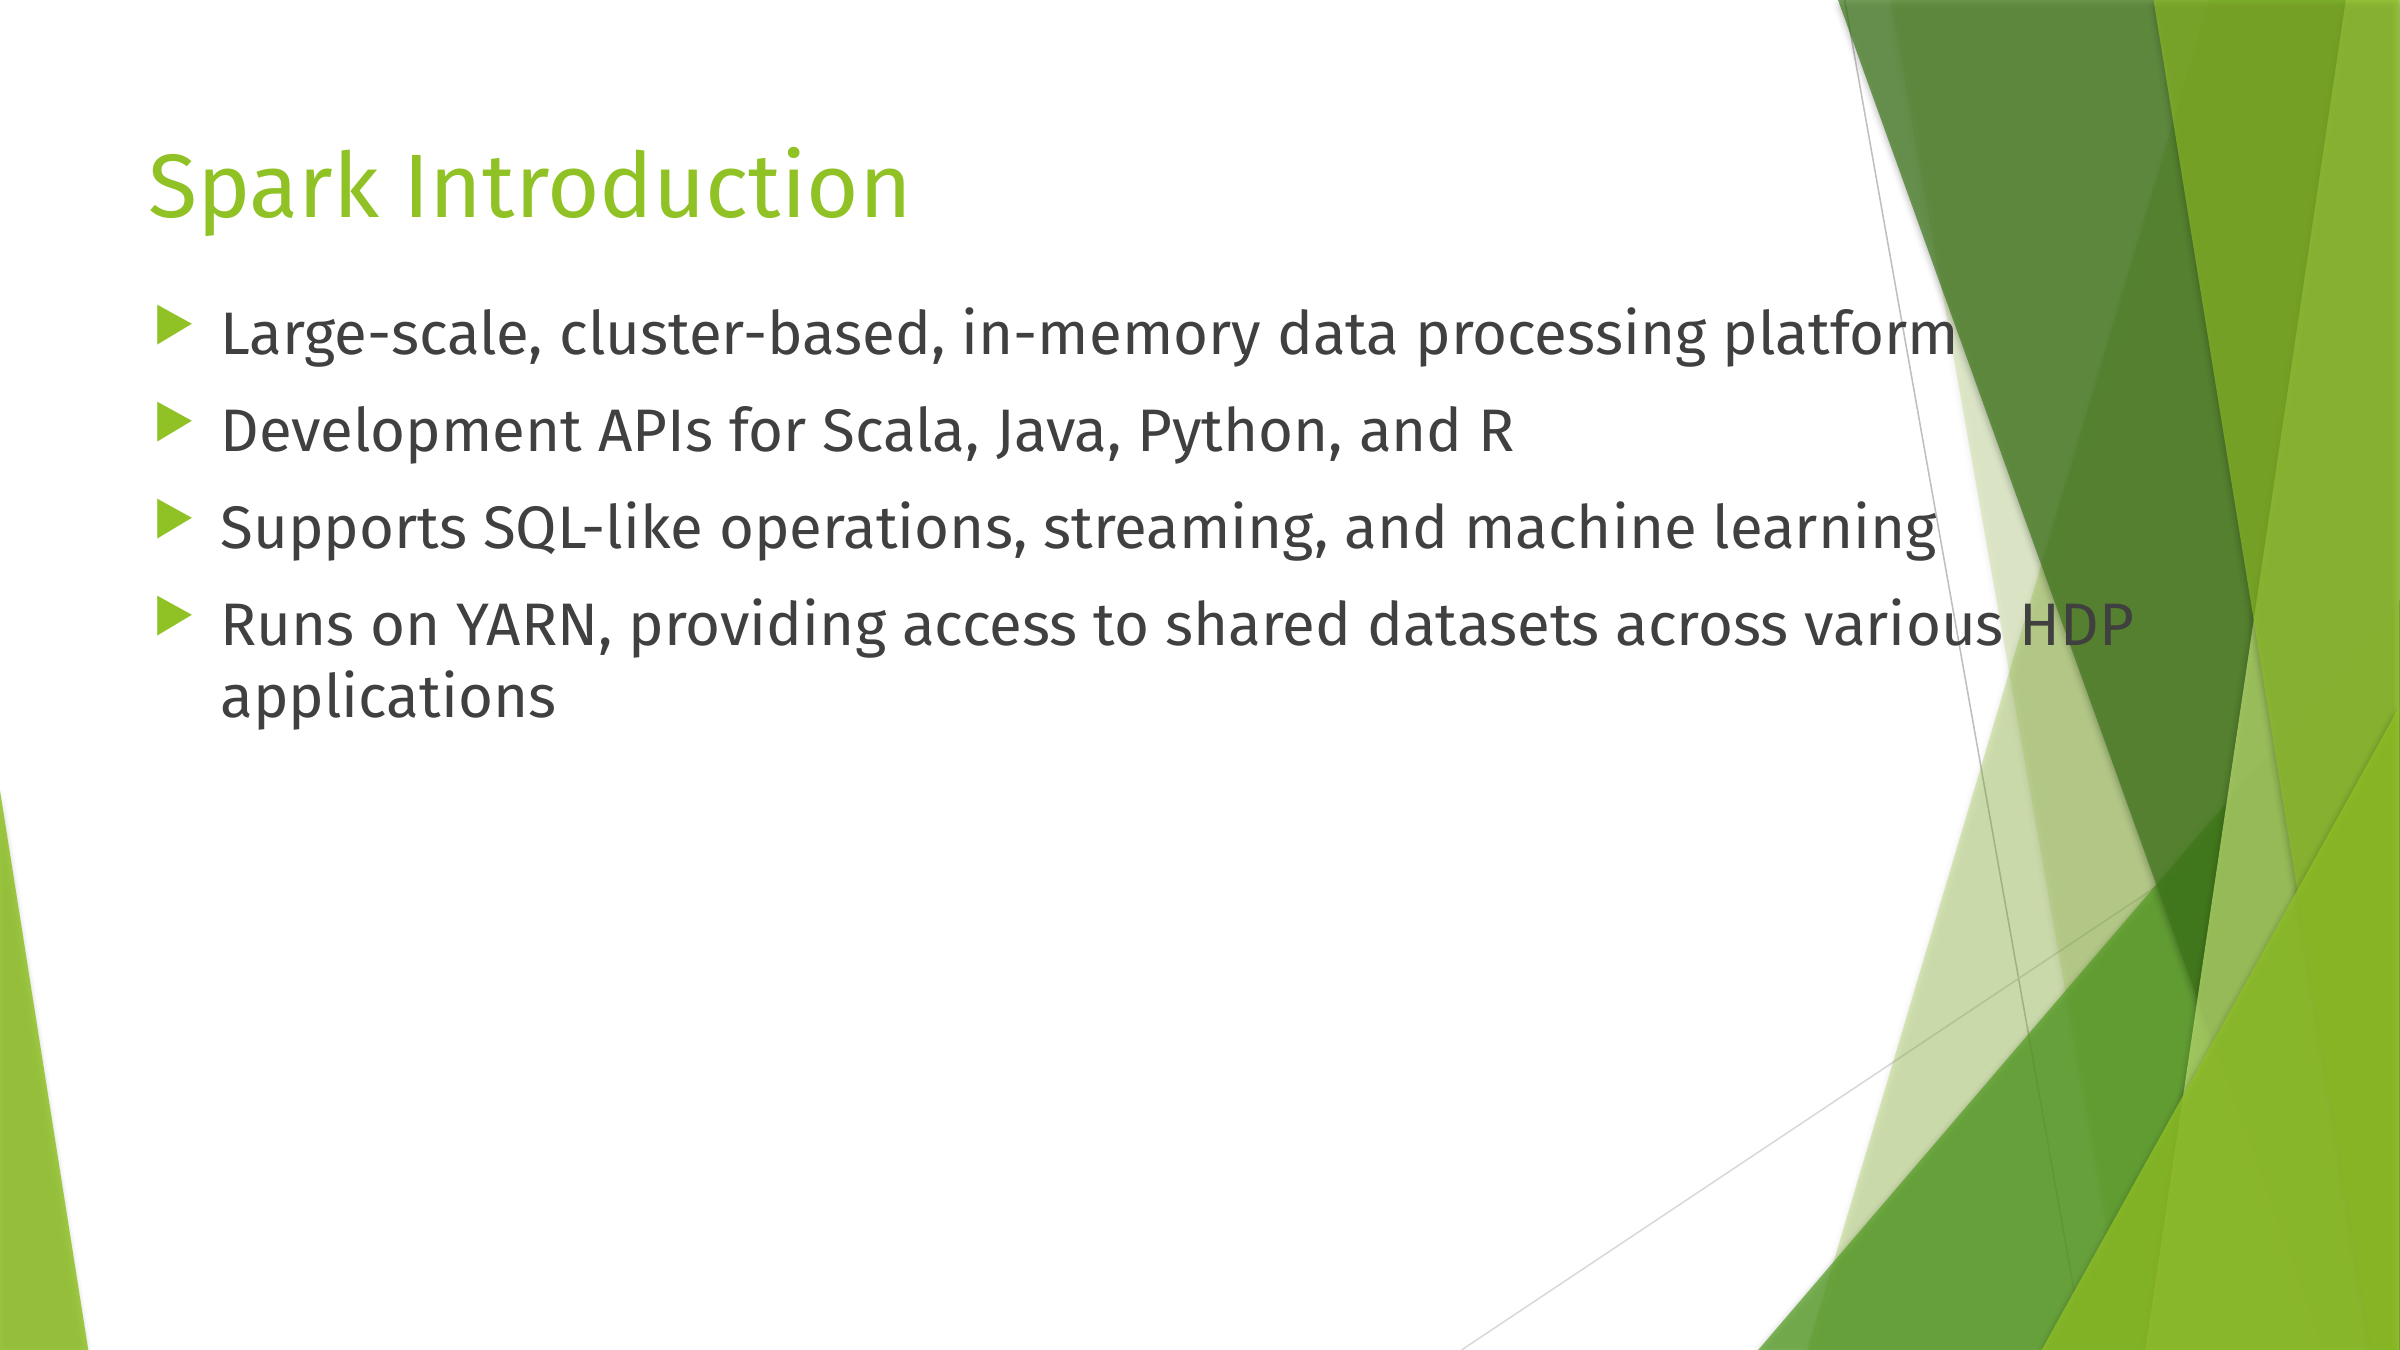

# Spark Introduction
Large-scale, cluster-based, in-memory data processing platform
Development APIs for Scala, Java, Python, and R
Supports SQL-like operations, streaming, and machine learning
Runs on YARN, providing access to shared datasets across various HDP applications